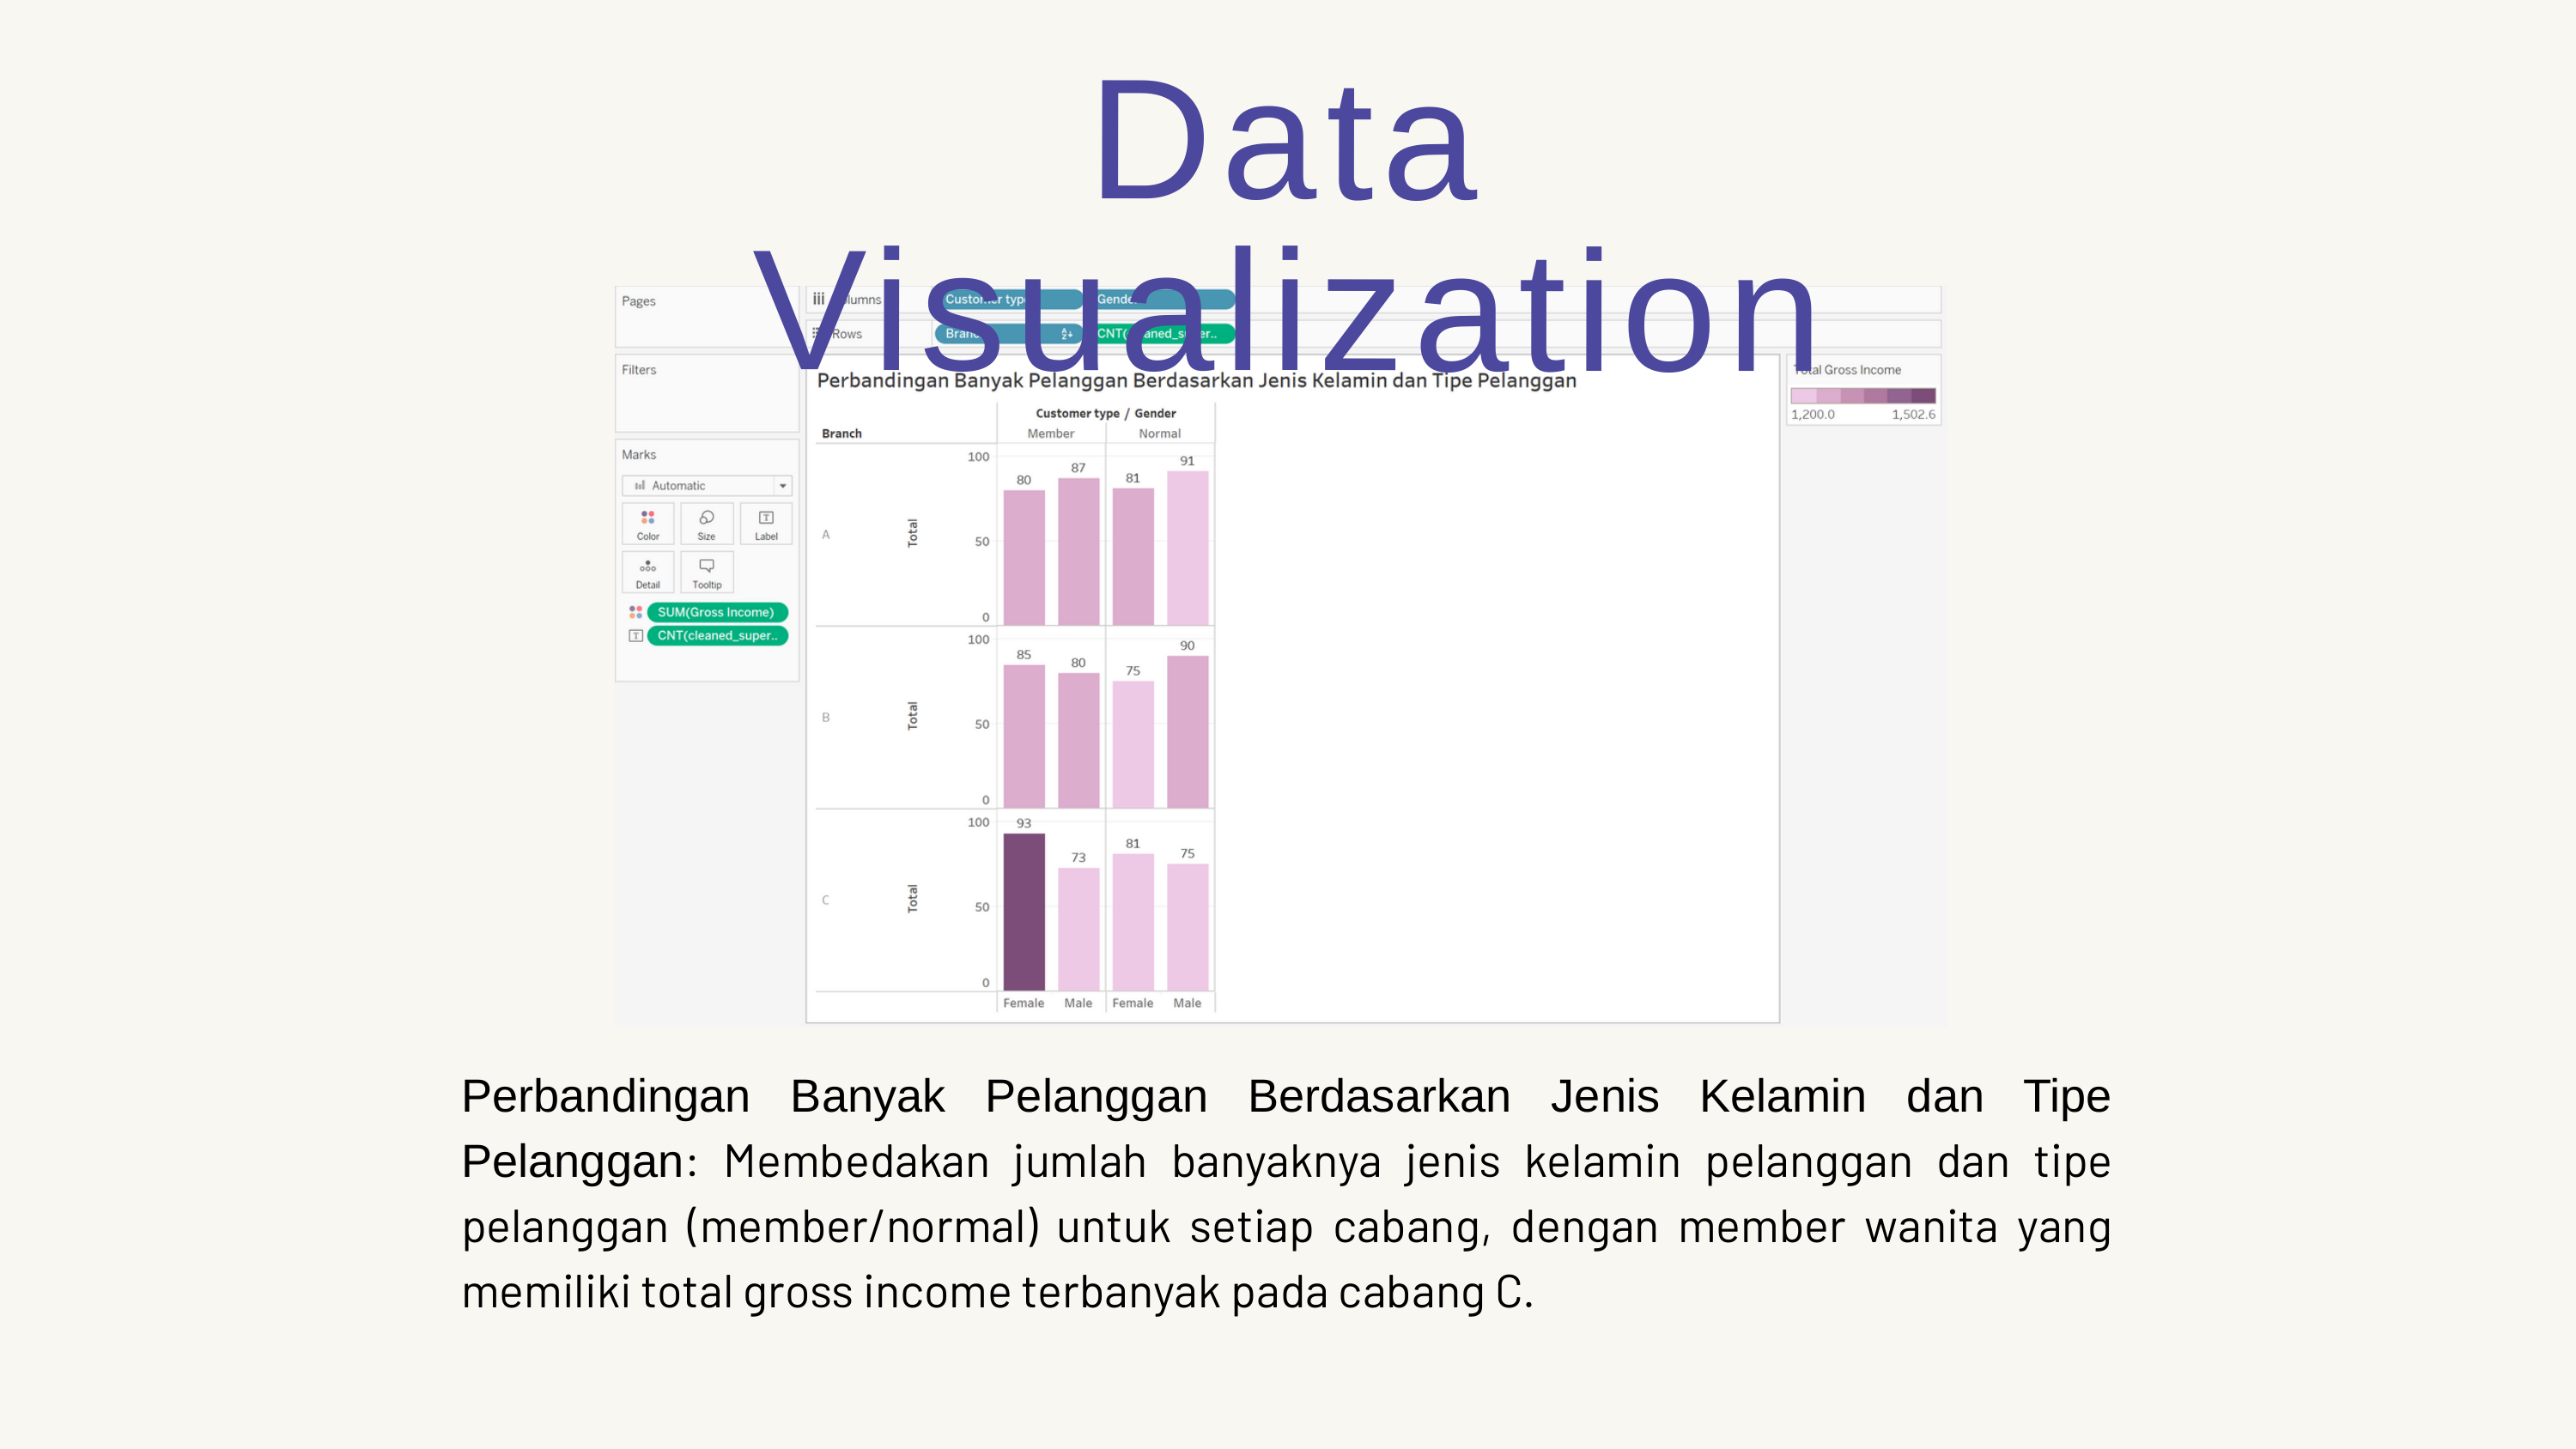

Data Visualization

Perbandingan Banyak Pelanggan Berdasarkan Jenis Kelamin dan Tipe Pelanggan: Membedakan jumlah banyaknya jenis kelamin pelanggan dan tipe pelanggan (member/normal) untuk setiap cabang, dengan member wanita yang memiliki total gross income terbanyak pada cabang C.